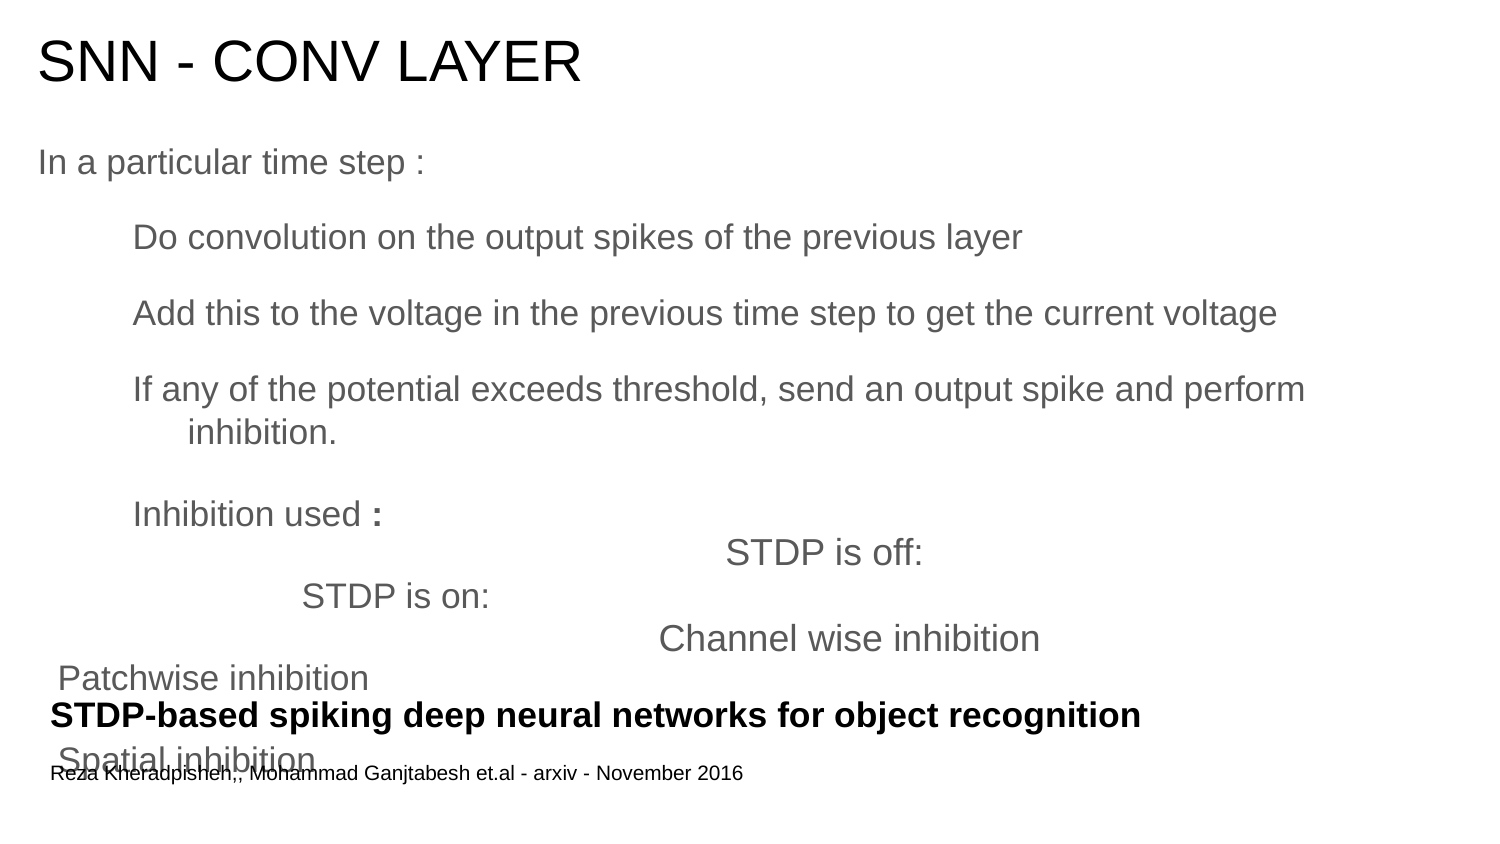

# SNN - CONV LAYER

In a particular time step :
Do convolution on the output spikes of the previous layer
Add this to the voltage in the previous time step to get the current voltage
If any of the potential exceeds threshold, send an output spike and perform inhibition.
Inhibition used :
    STDP is on:
Patchwise inhibition
Spatial inhibition

 STDP is off:
Channel wise inhibition
STDP-based spiking deep neural networks for object recognition

Reza Kheradpisheh,, Mohammad Ganjtabesh et.al - arxiv - November 2016